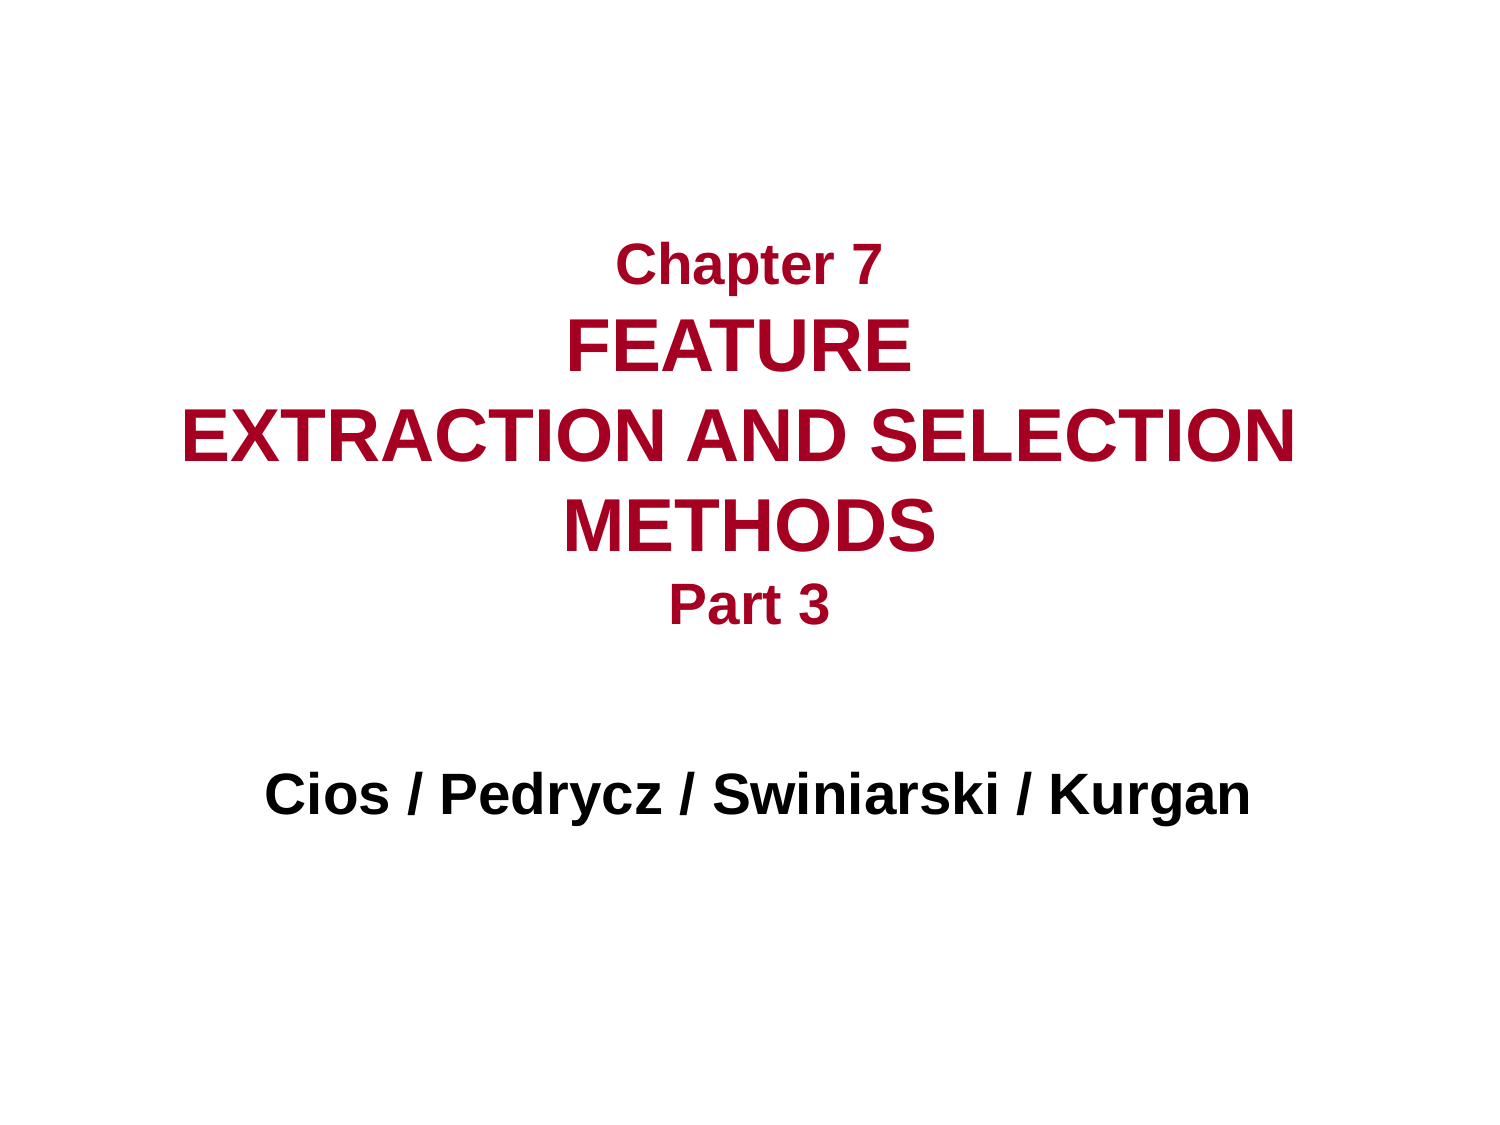

# Chapter 7 FEATURE EXTRACTION AND SELECTION METHODS Part 3
 Cios / Pedrycz / Swiniarski / Kurgan